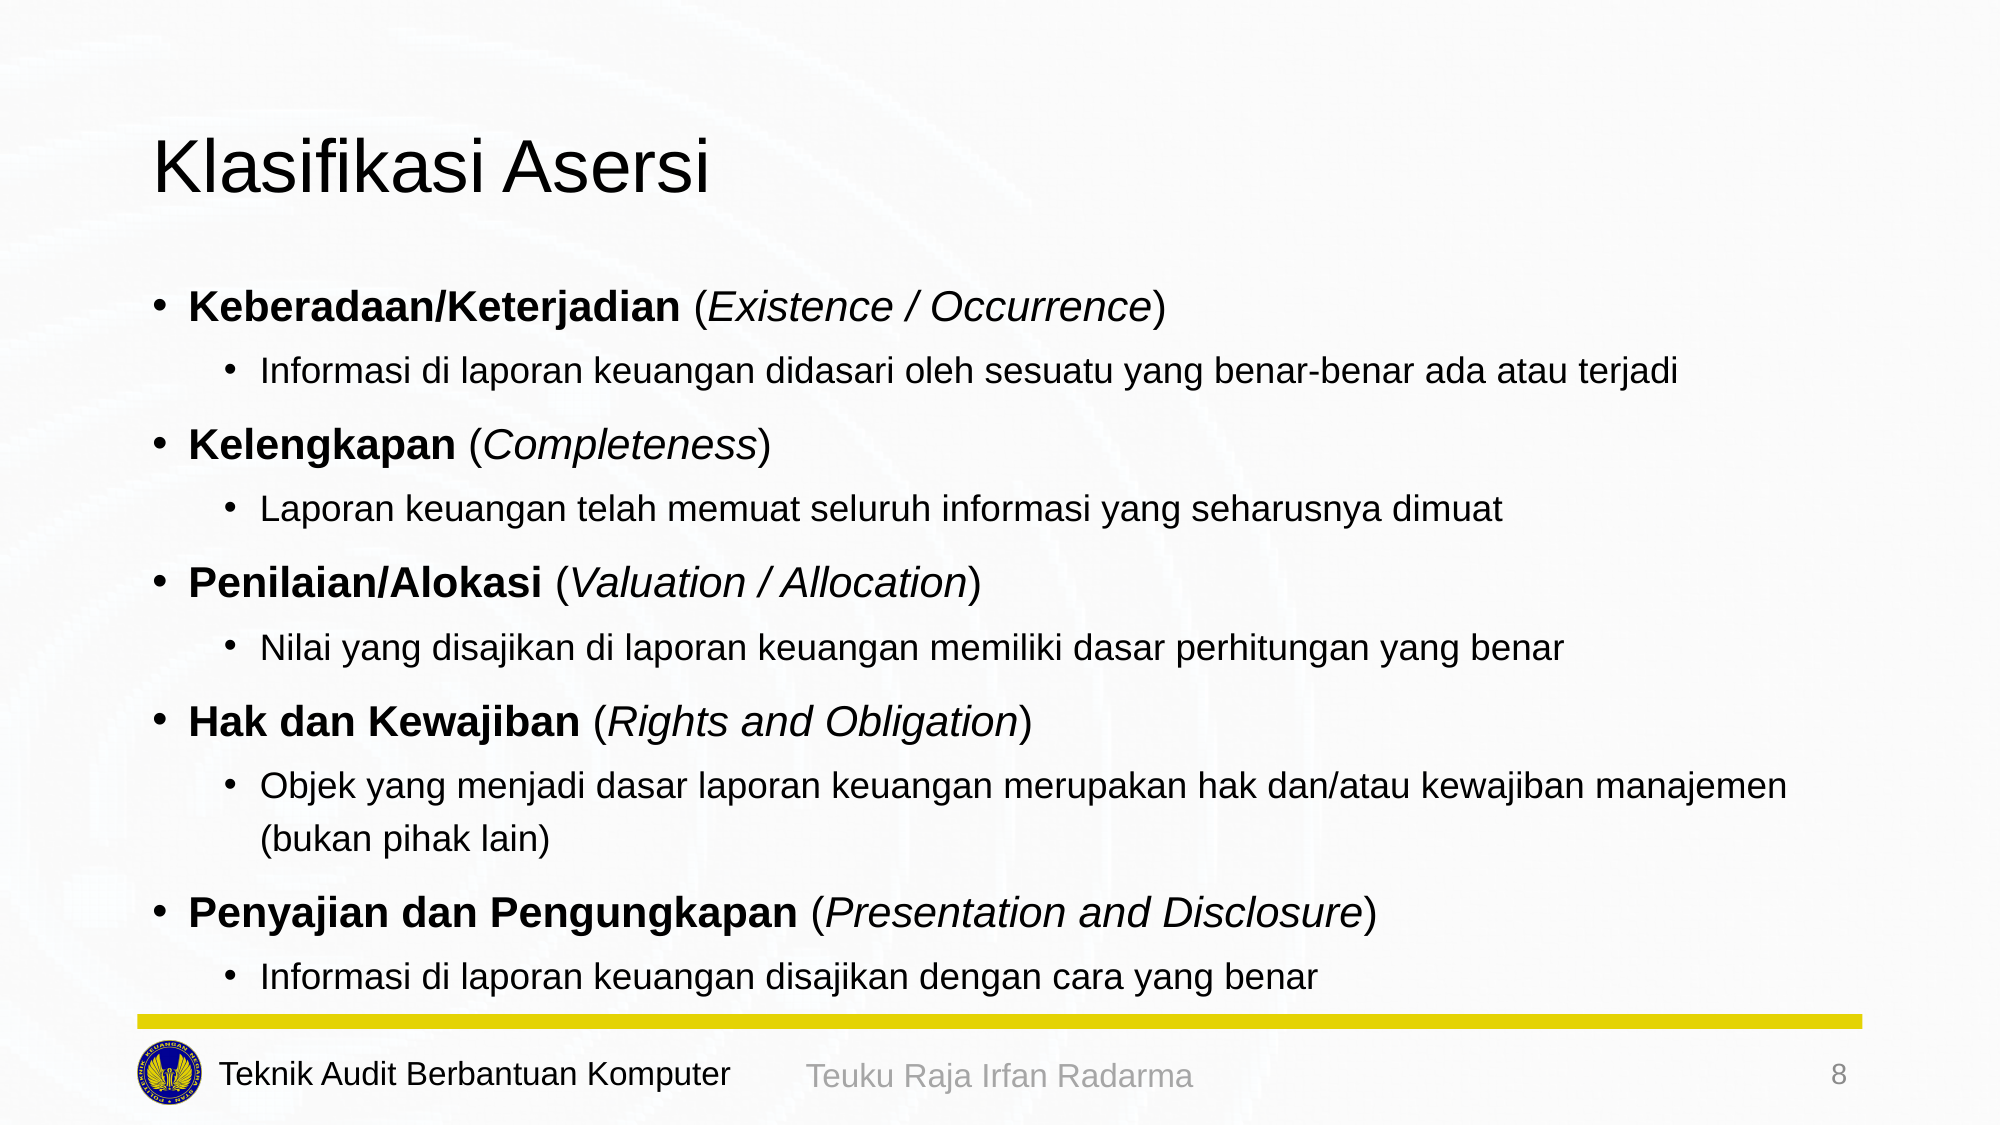

# Klasifikasi Asersi
Keberadaan/Keterjadian (Existence / Occurrence)
Informasi di laporan keuangan didasari oleh sesuatu yang benar-benar ada atau terjadi
Kelengkapan (Completeness)
Laporan keuangan telah memuat seluruh informasi yang seharusnya dimuat
Penilaian/Alokasi (Valuation / Allocation)
Nilai yang disajikan di laporan keuangan memiliki dasar perhitungan yang benar
Hak dan Kewajiban (Rights and Obligation)
Objek yang menjadi dasar laporan keuangan merupakan hak dan/atau kewajiban manajemen (bukan pihak lain)
Penyajian dan Pengungkapan (Presentation and Disclosure)
Informasi di laporan keuangan disajikan dengan cara yang benar
8